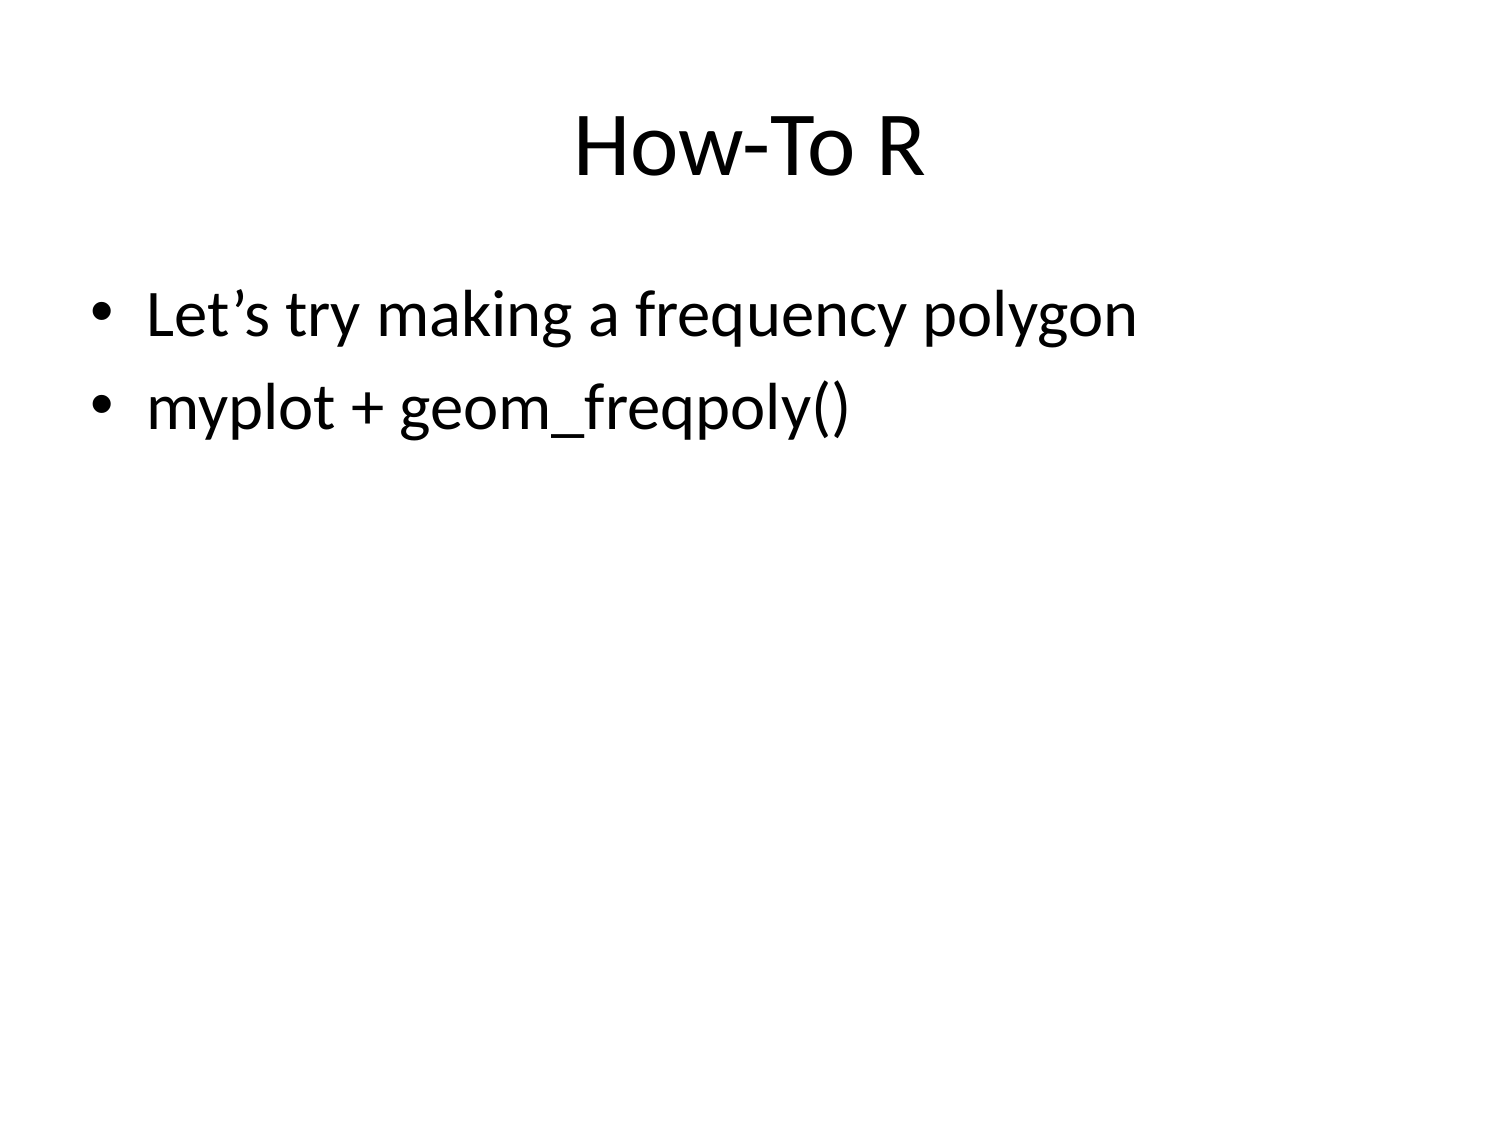

# How-To R
Let’s try making a frequency polygon
myplot + geom_freqpoly()